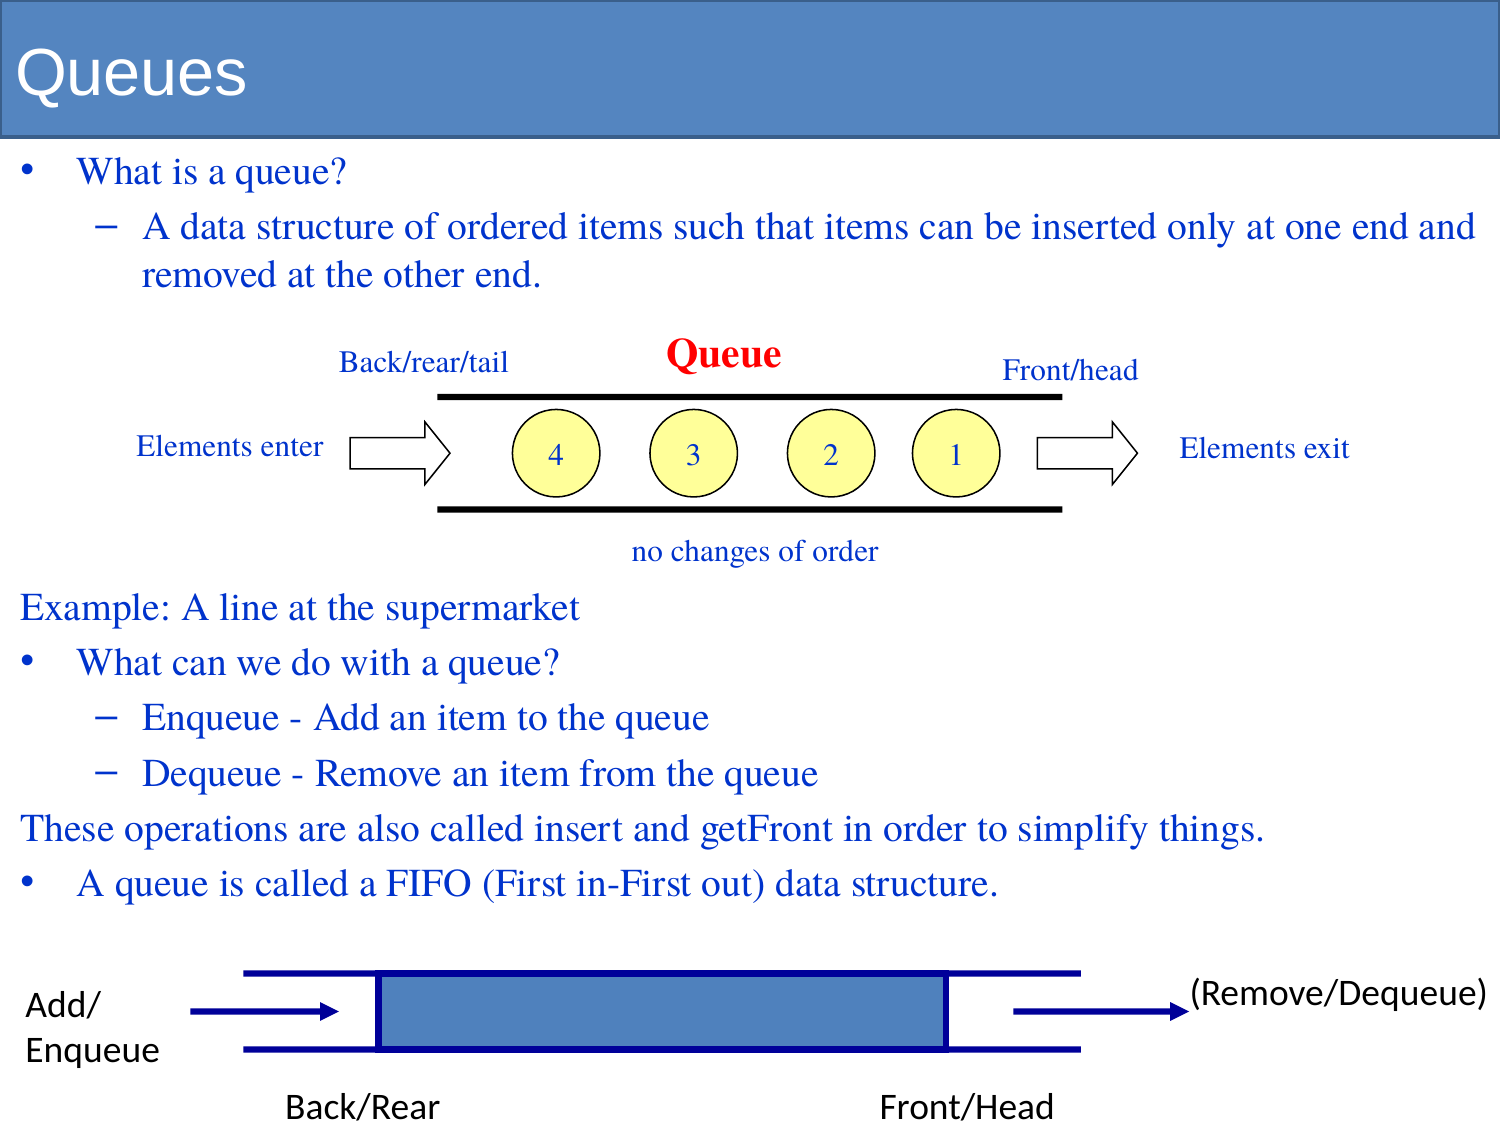

# Queues
What is a queue?
A data structure of ordered items such that items can be inserted only at one end and removed at the other end.

Example: A line at the supermarket
What can we do with a queue?
Enqueue - Add an item to the queue
Dequeue - Remove an item from the queue
These operations are also called insert and getFront in order to simplify things.
A queue is called a FIFO (First in-First out) data structure.

Queue
Back/rear/tail
Front/head

4
3
2
1
Elements enter
Elements exit

no changes of order
(Remove/Dequeue)
Add/
Enqueue

Back/Rear
Front/Head